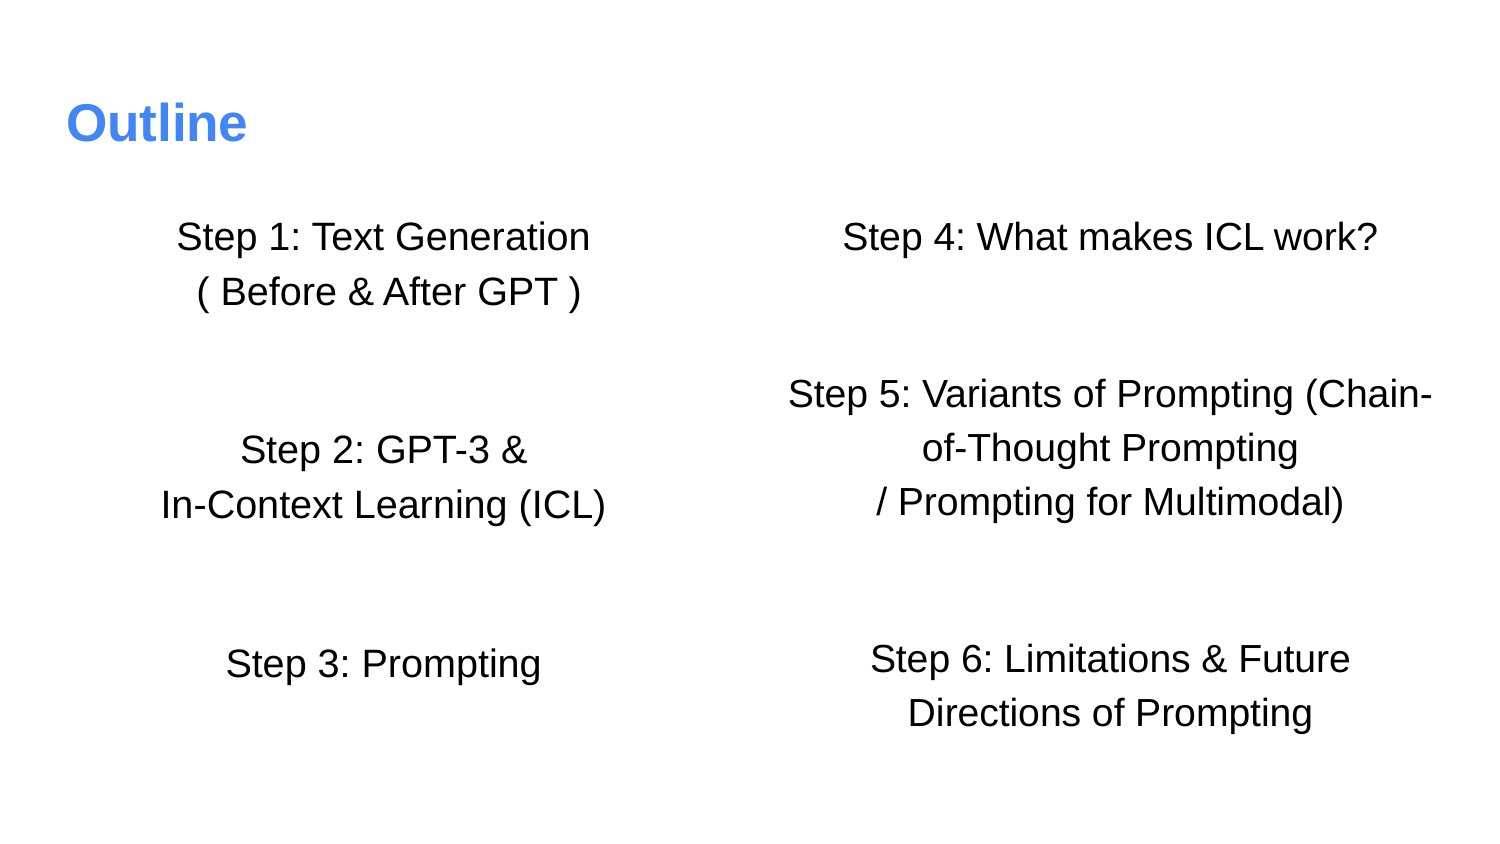

# Outline
Step 1: Text Generation
( Before & After GPT )

Step 2: GPT-3 &
In-Context Learning (ICL)

Step 3: Prompting
Step 4: What makes ICL work?

Step 5: Variants of Prompting (Chain-of-Thought Prompting
/ Prompting for Multimodal)

Step 6: Limitations & Future Directions of Prompting